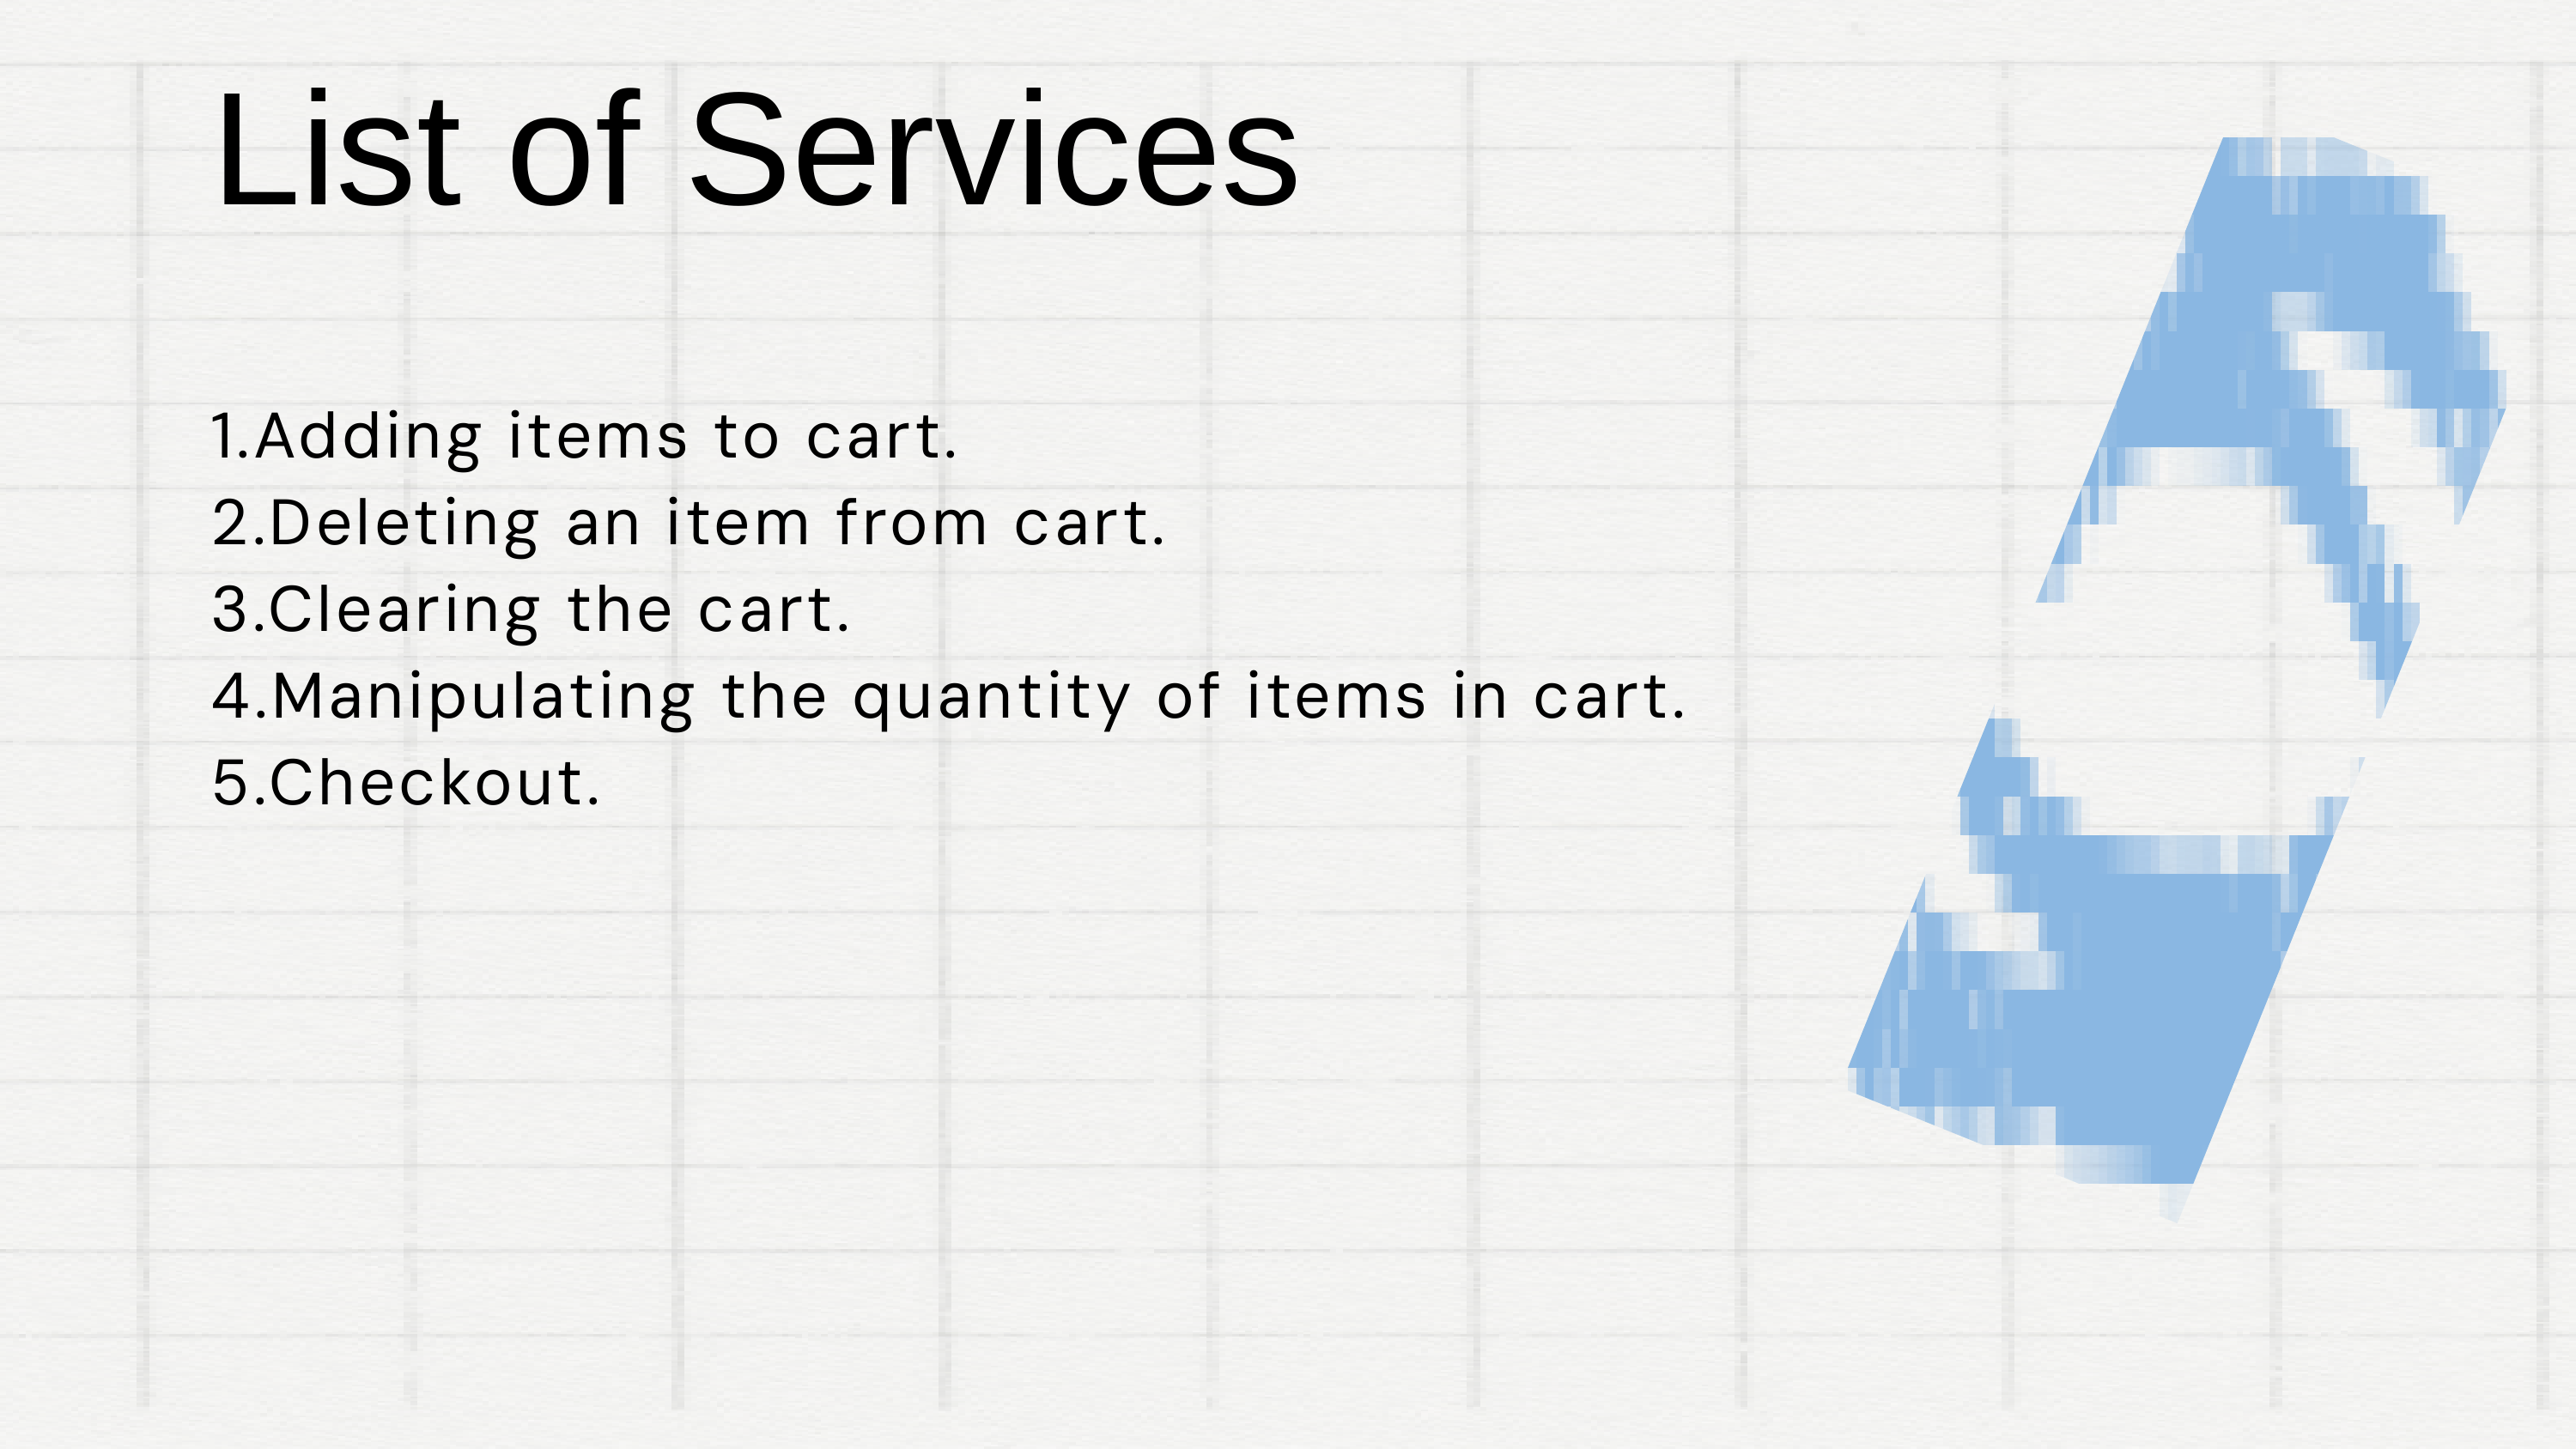

List of Services

1.Adding items to cart.
2.Deleting an item from cart.
3.Clearing the cart.
4.Manipulating the quantity of items in cart.
5.Checkout.